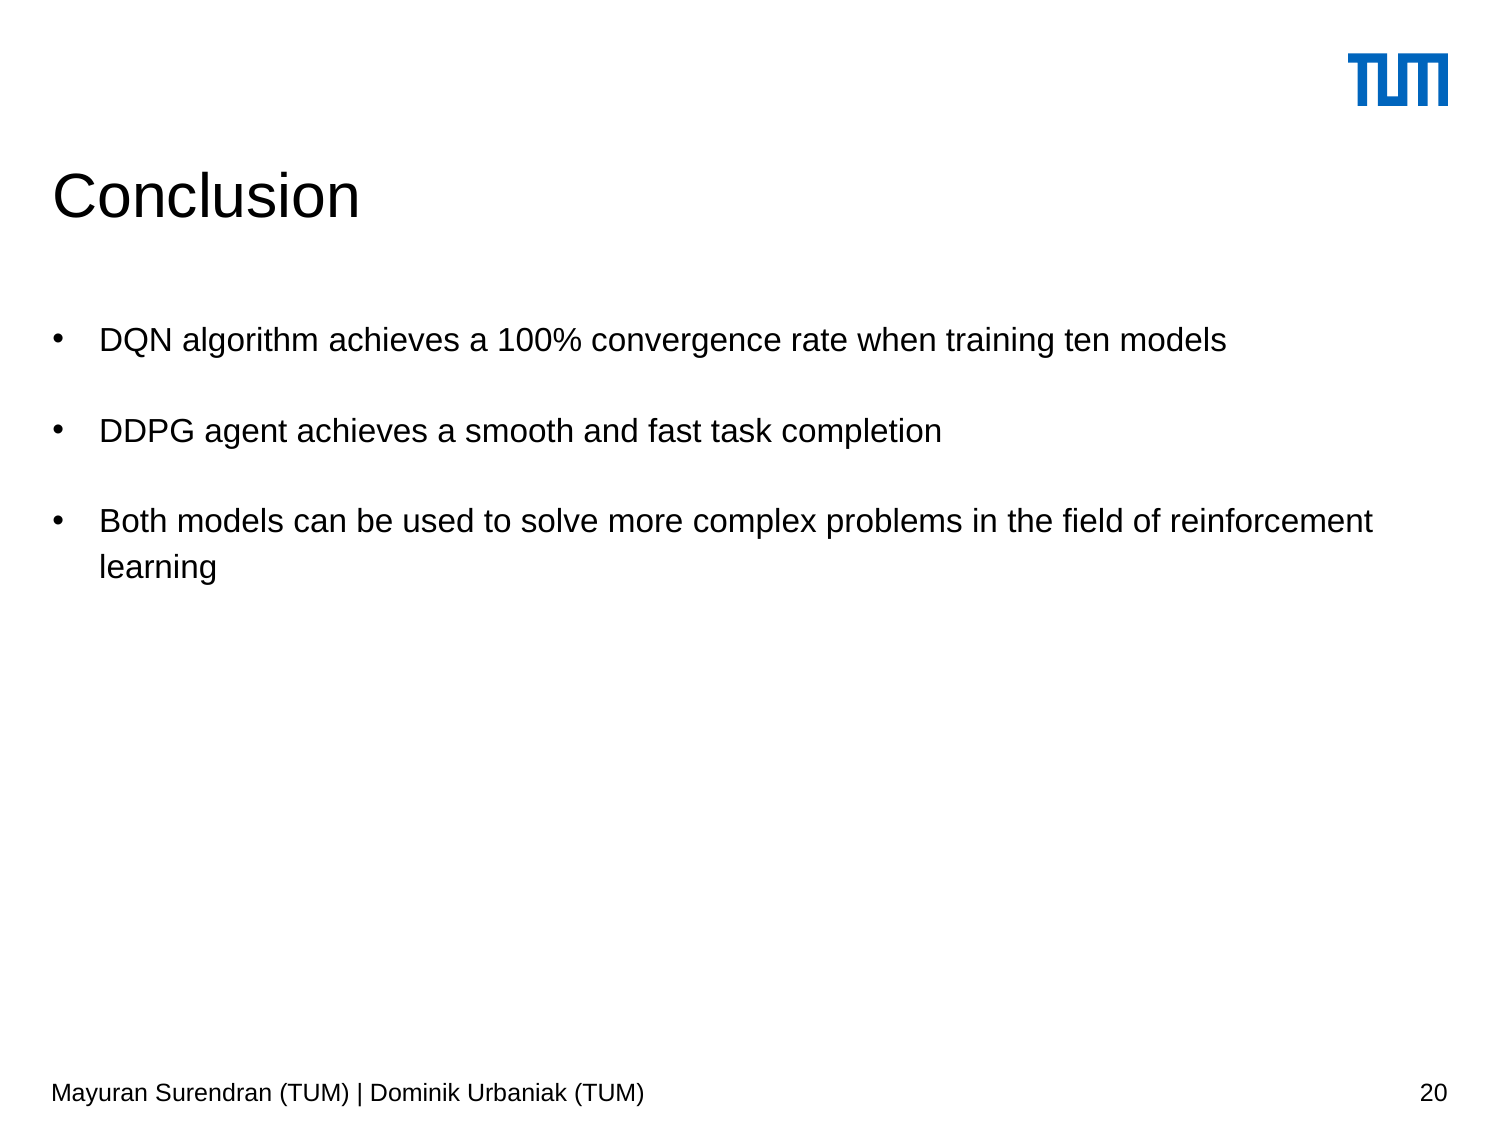

# Conclusion
DQN algorithm achieves a 100% convergence rate when training ten models

DDPG agent achieves a smooth and fast task completion

Both models can be used to solve more complex problems in the field of reinforcement learning
Mayuran Surendran (TUM) | Dominik Urbaniak (TUM)
20